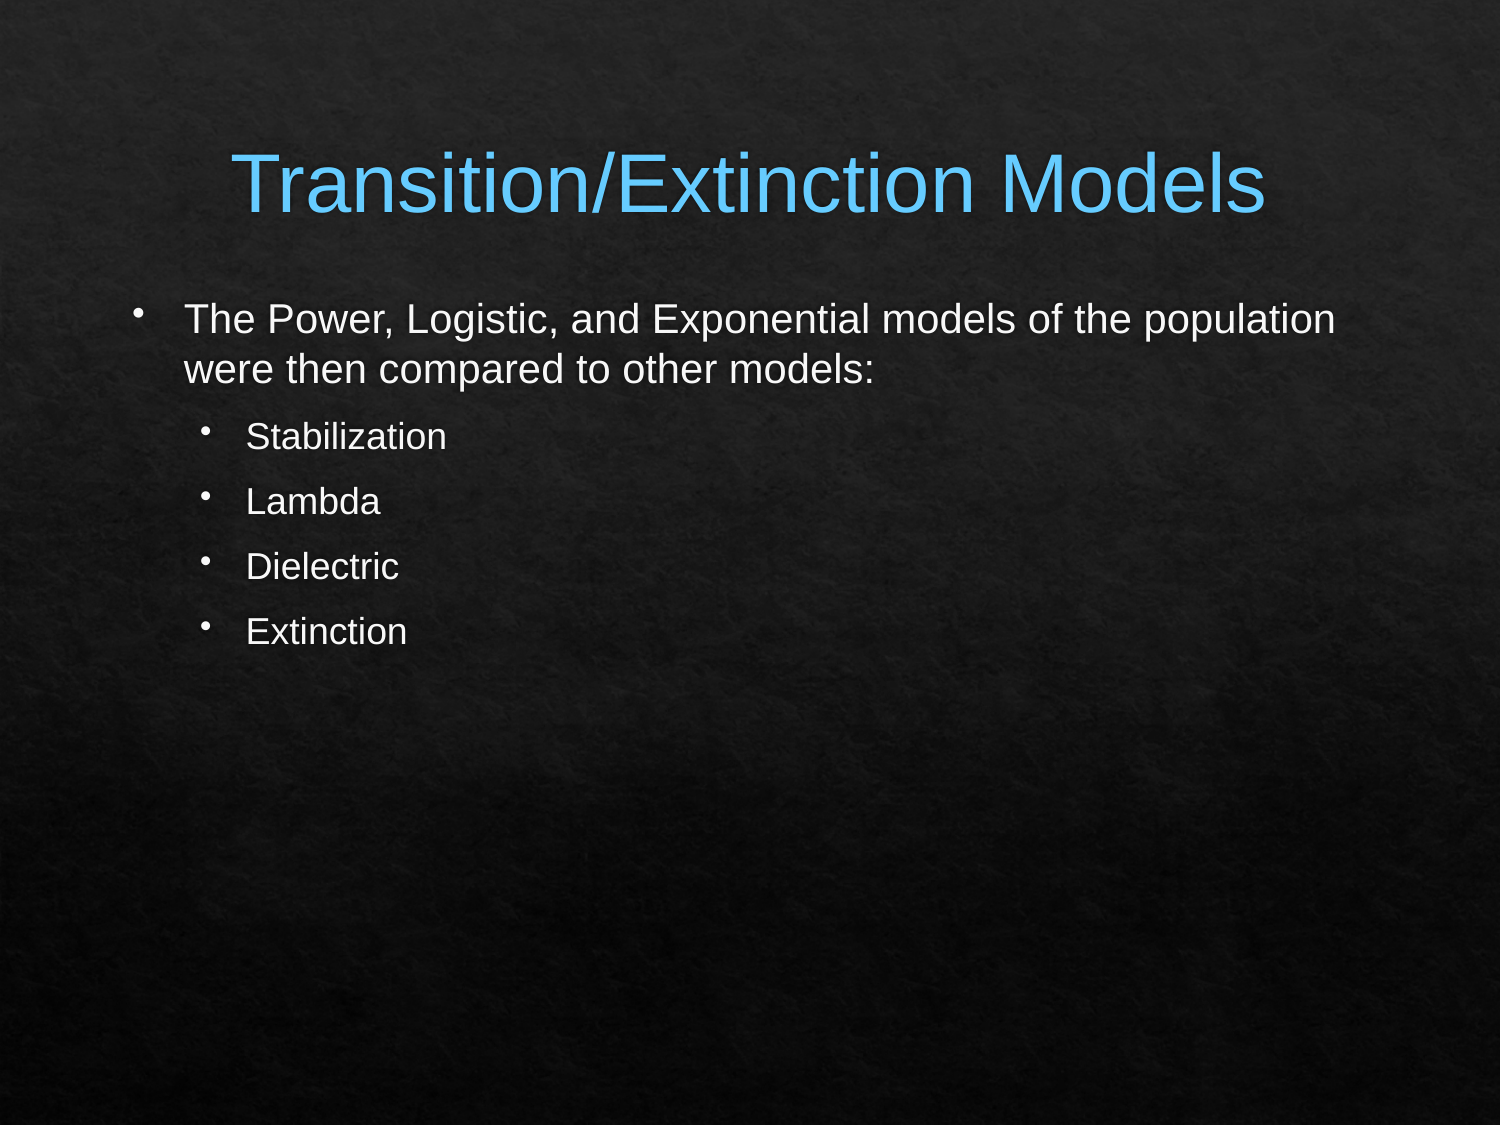

# Transition/Extinction Models
The Power, Logistic, and Exponential models of the population were then compared to other models:
Stabilization
Lambda
Dielectric
Extinction